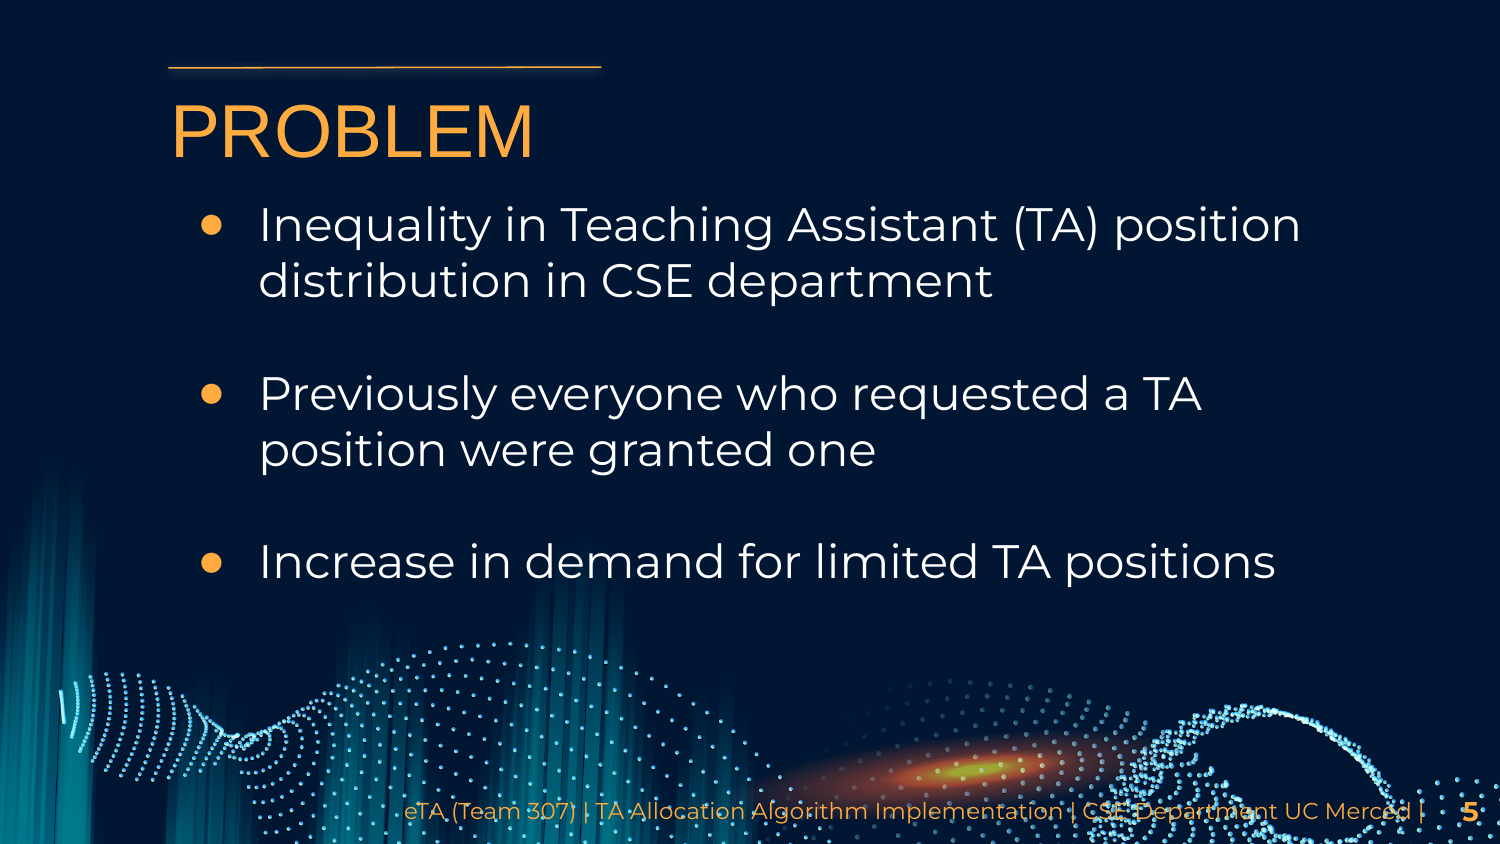

# PROBLEM
Inequality in Teaching Assistant (TA) position distribution in CSE department

Previously everyone who requested a TA position were granted one

Increase in demand for limited TA positions

5
eTA (Team 307) | TA Allocation Algorithm Implementation | CSE Department UC Merced |